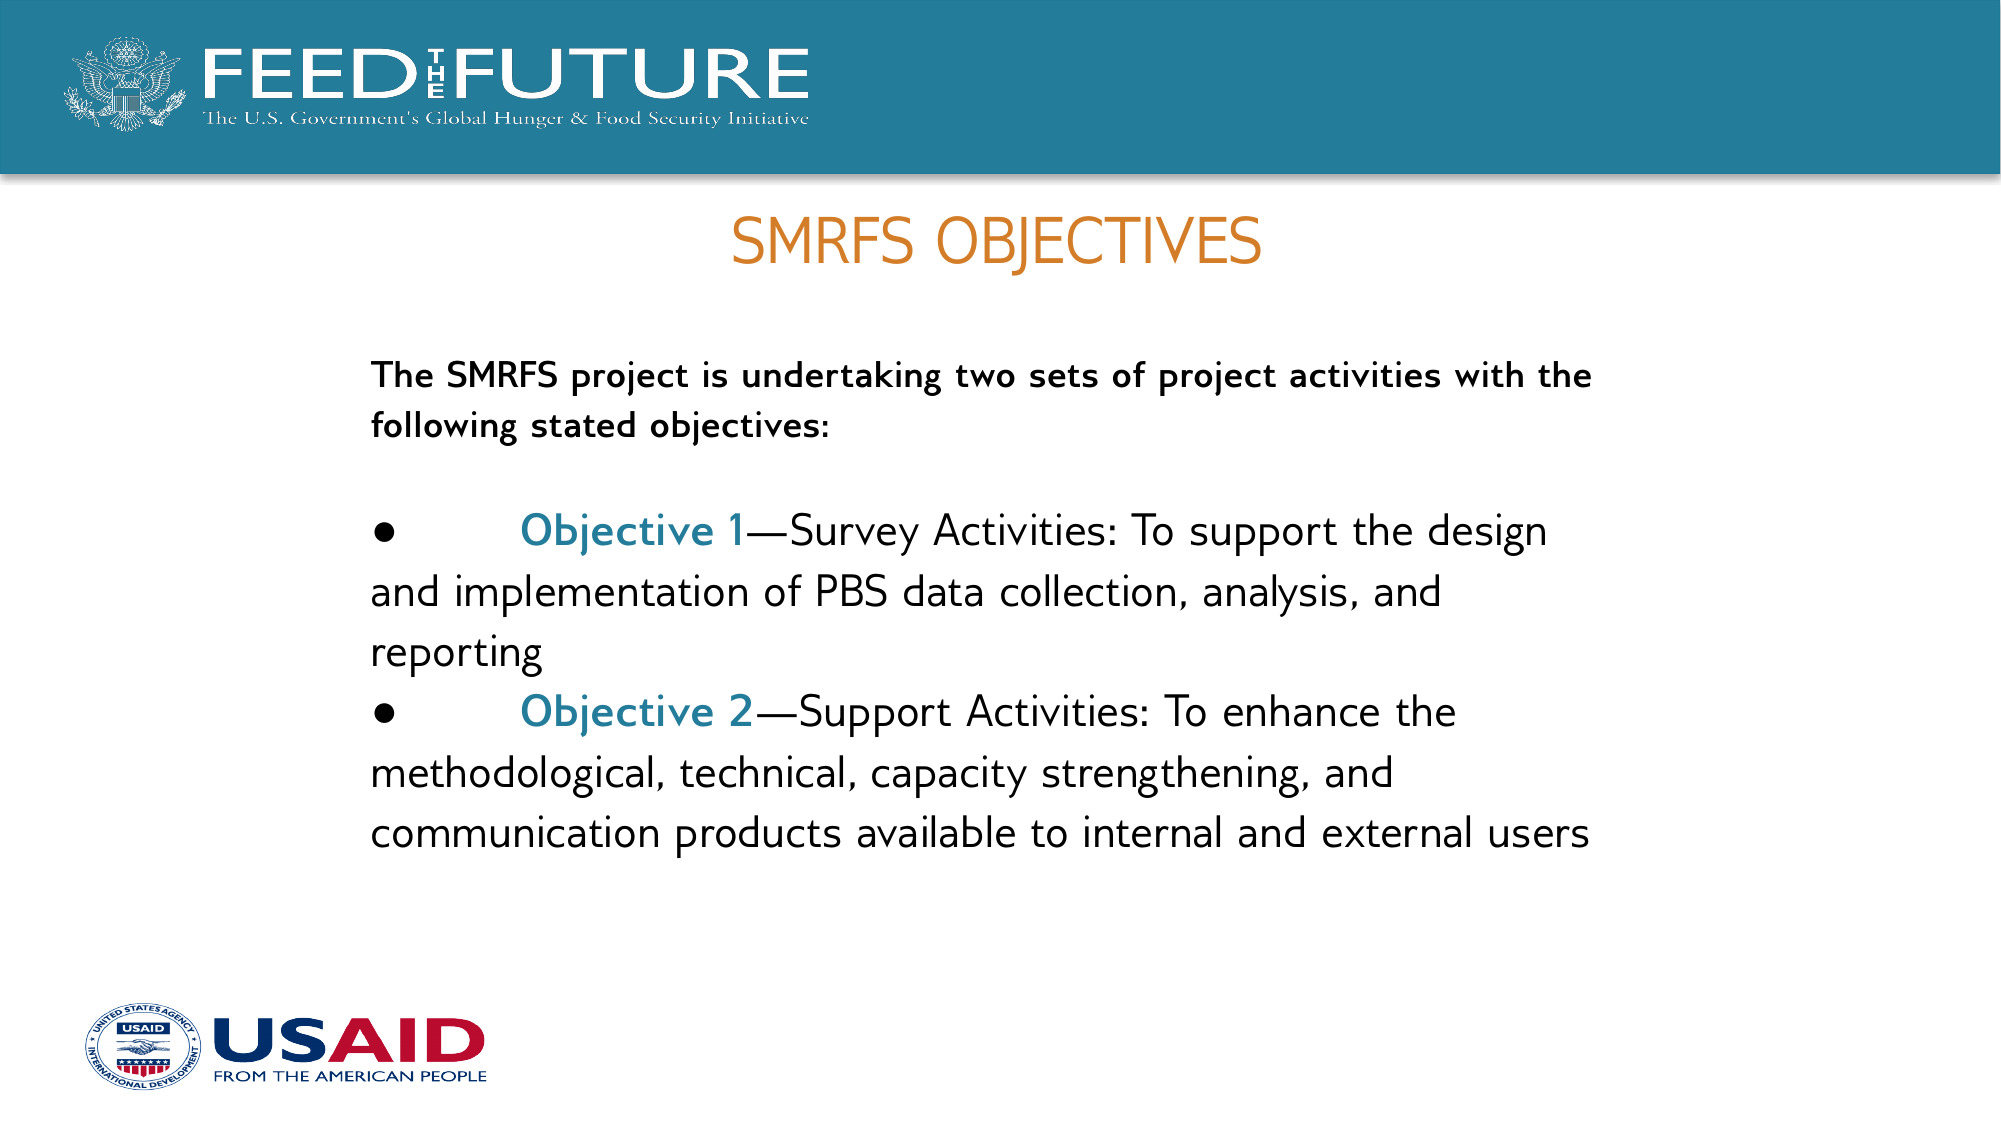

# Smrfs objectives
The SMRFS project is undertaking two sets of project activities with the following stated objectives:

●	Objective 1—Survey Activities: To support the design and implementation of PBS data collection, analysis, and reporting
●	Objective 2—Support Activities: To enhance the methodological, technical, capacity strengthening, and communication products available to internal and external users